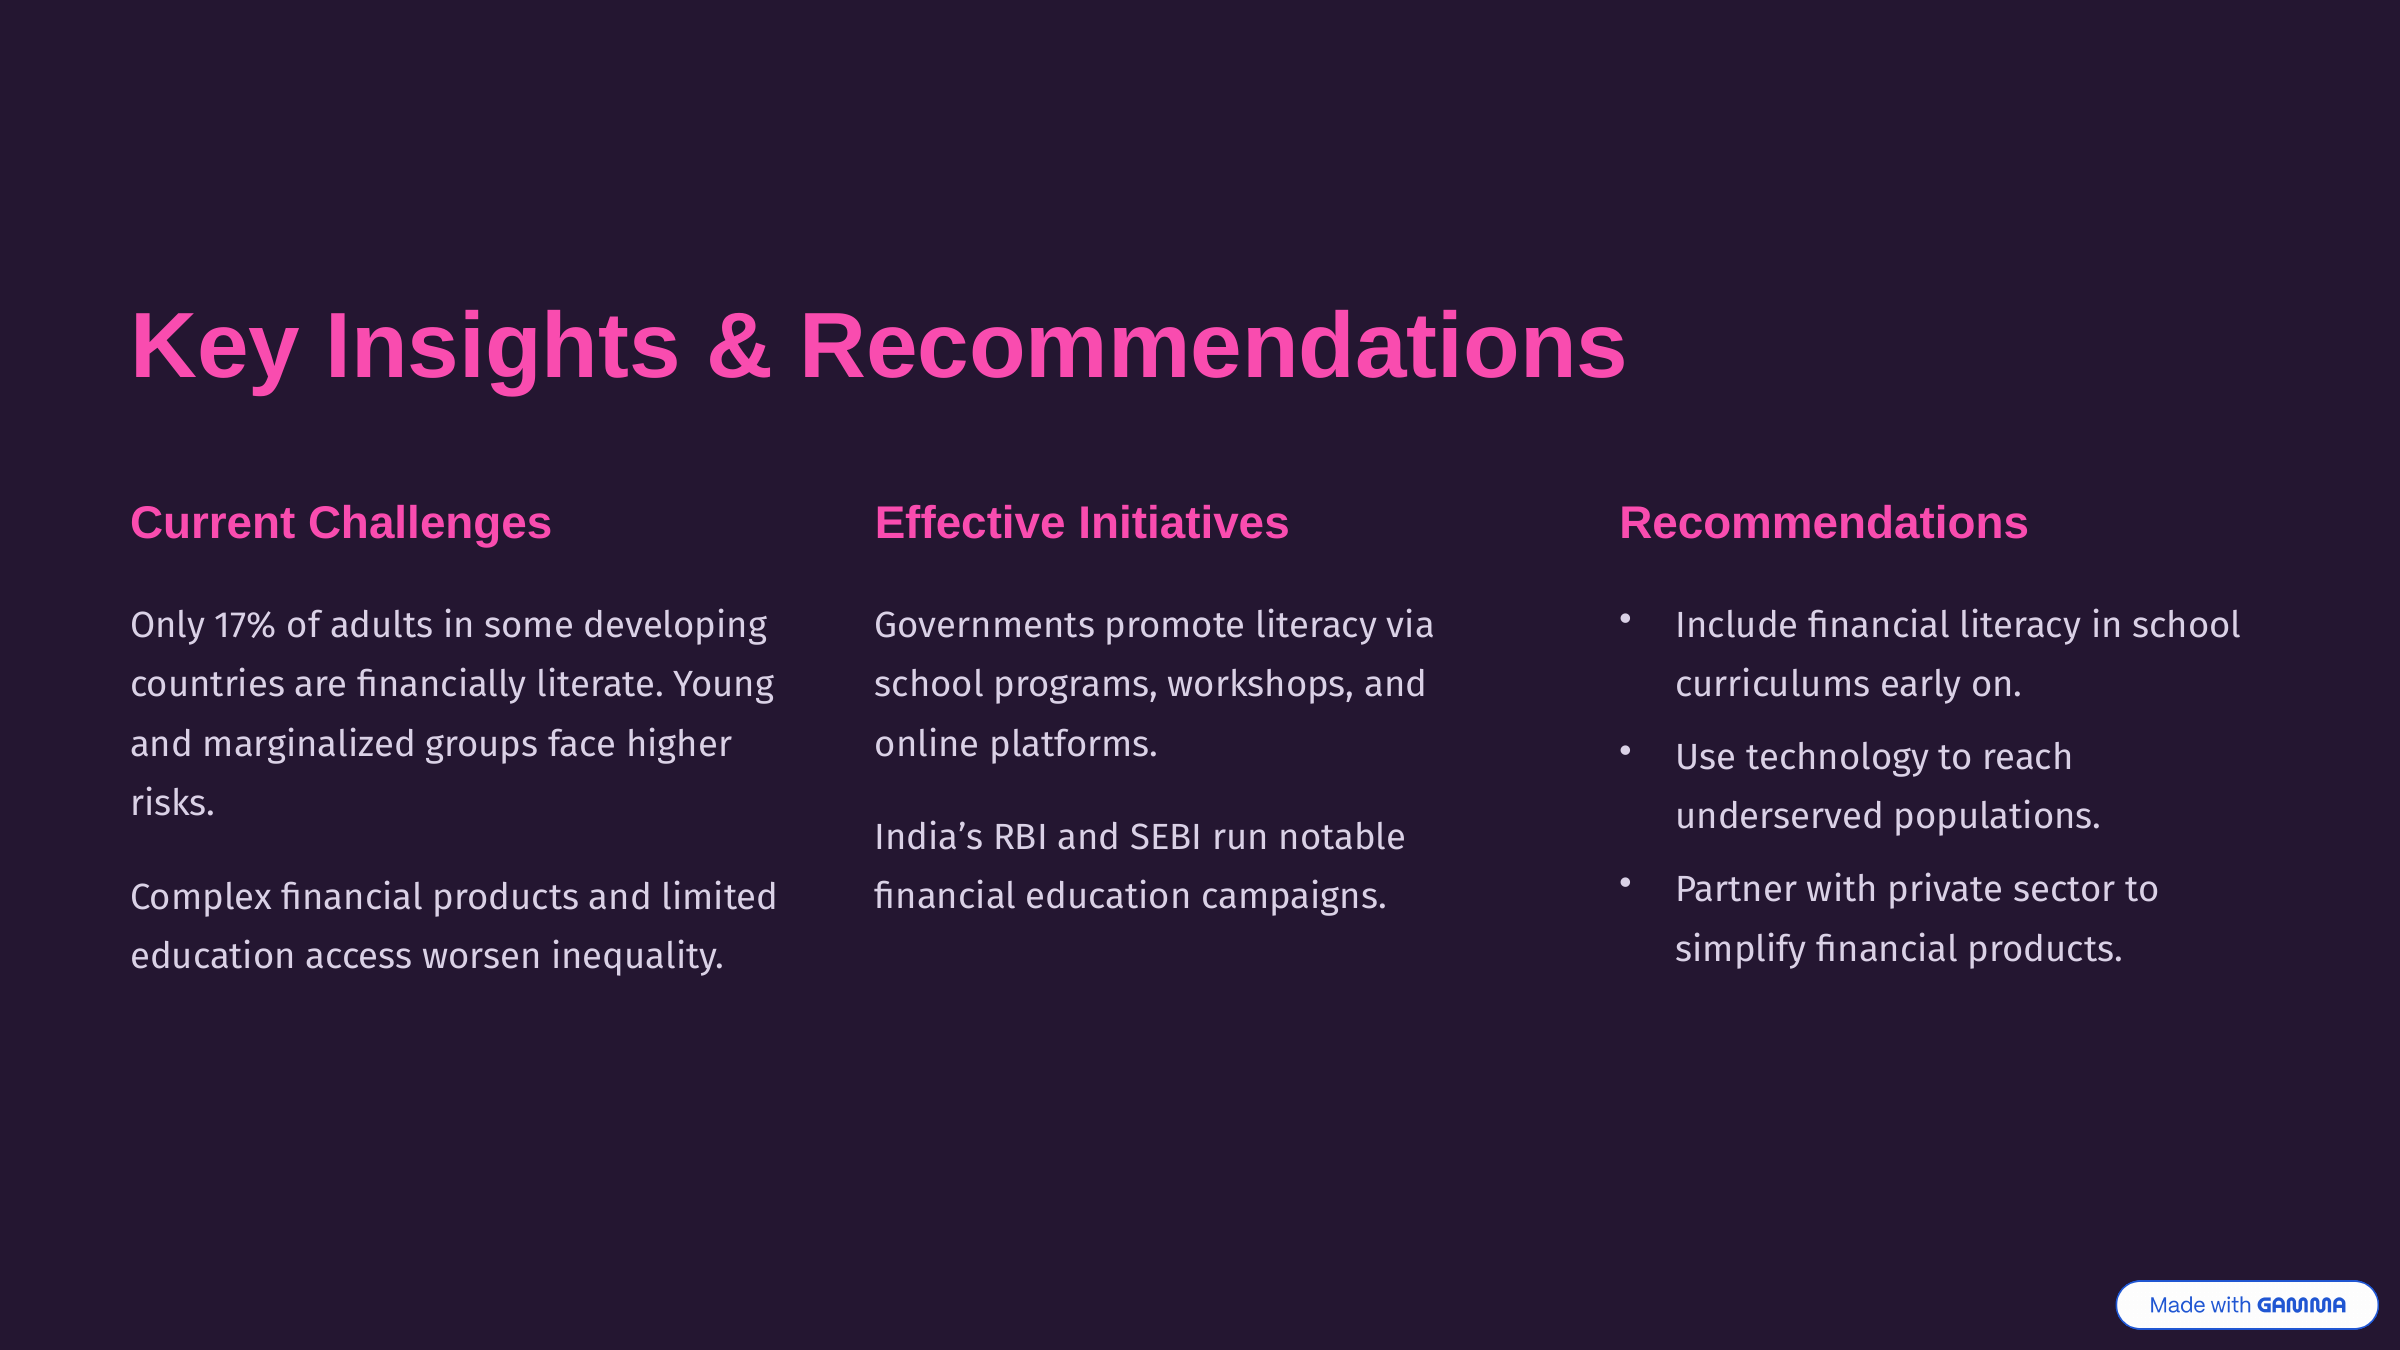

Key Insights & Recommendations
Current Challenges
Effective Initiatives
Recommendations
Only 17% of adults in some developing countries are financially literate. Young and marginalized groups face higher risks.
Governments promote literacy via school programs, workshops, and online platforms.
Include financial literacy in school curriculums early on.
Use technology to reach underserved populations.
India’s RBI and SEBI run notable financial education campaigns.
Partner with private sector to simplify financial products.
Complex financial products and limited education access worsen inequality.